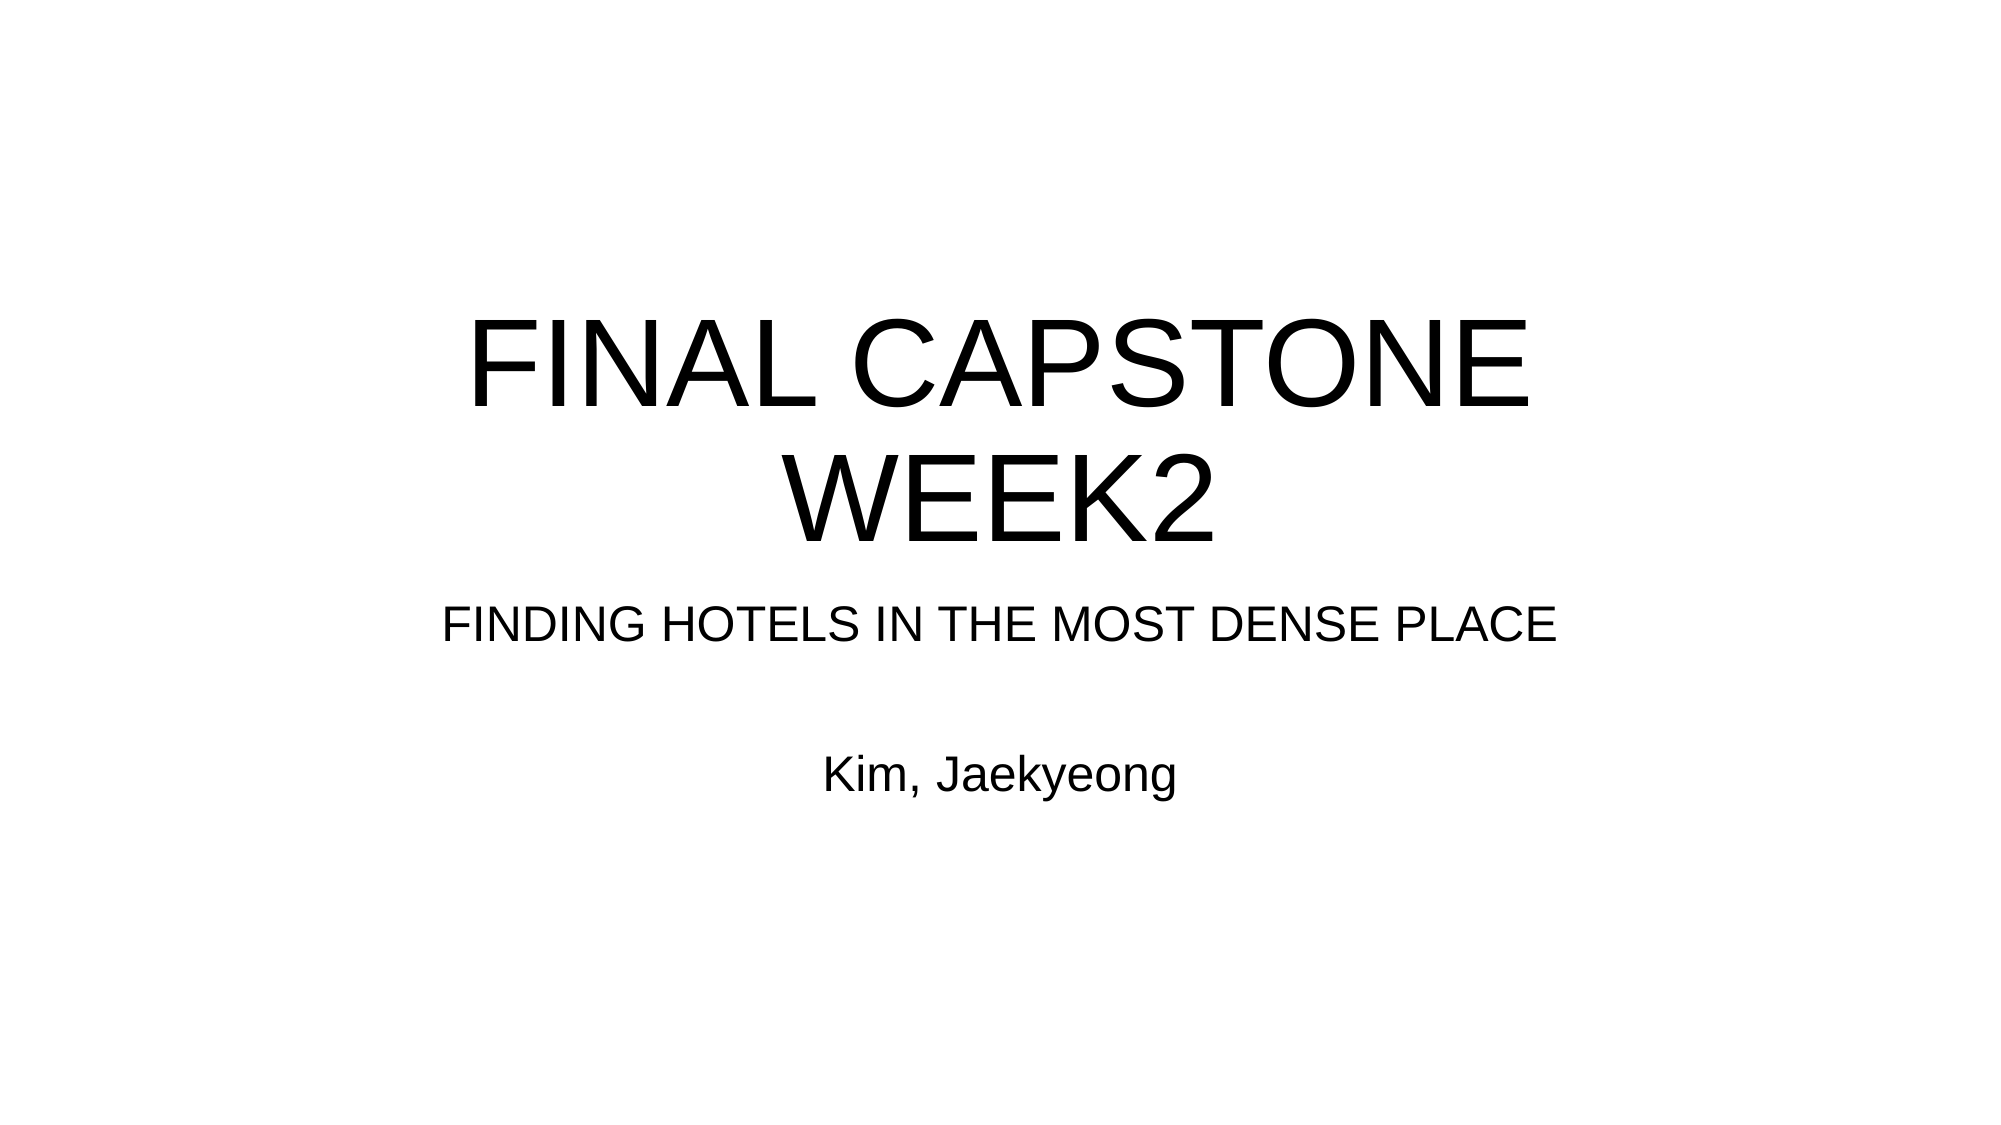

# FINAL CAPSTONE WEEK2
FINDING HOTELS IN THE MOST DENSE PLACE

Kim, Jaekyeong